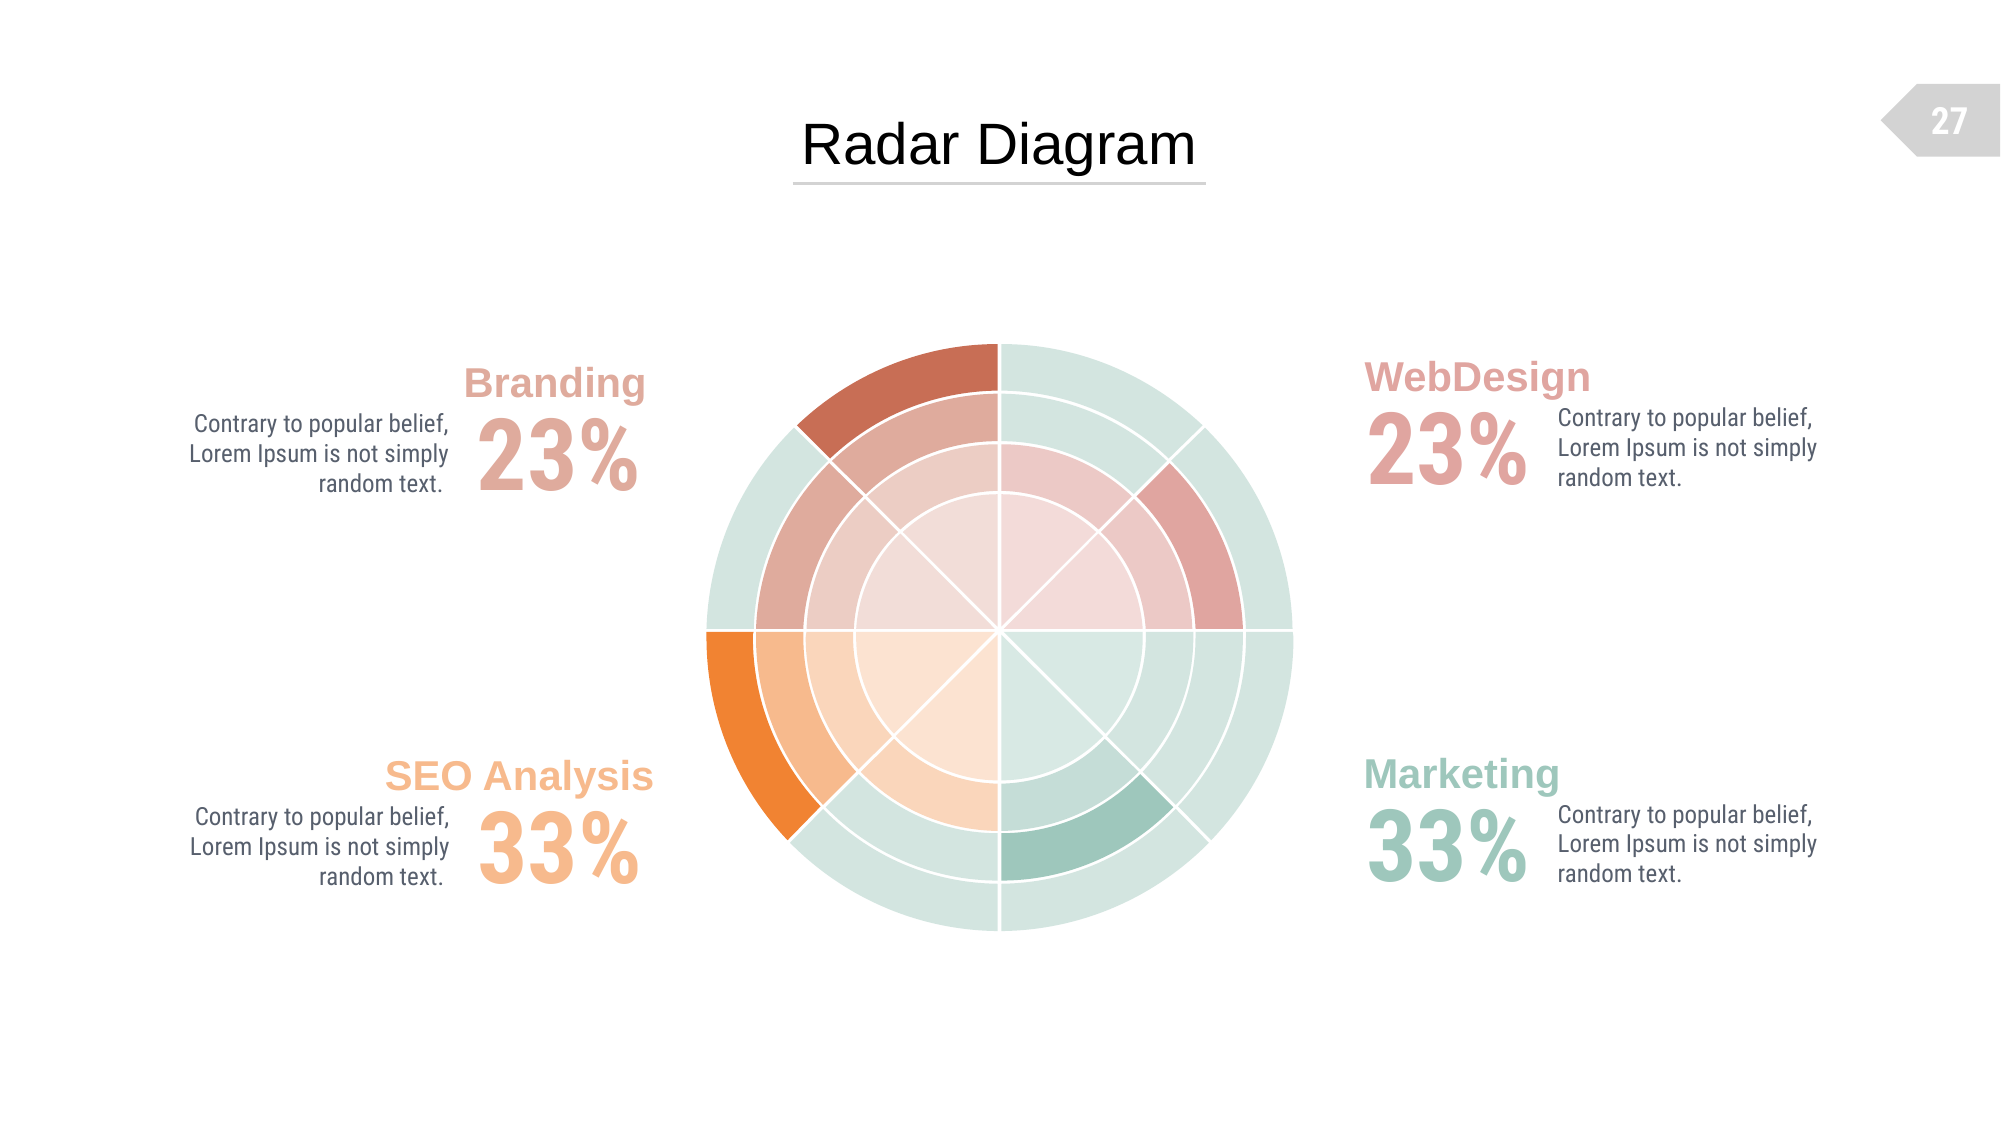

27
Radar Diagram
WebDesign

Branding
23%
23%

Contrary to popular belief, Lorem Ipsum is not simply random text.
Contrary to popular belief, Lorem Ipsum is not simply random text.

Marketing
SEO Analysis
33%
33%
Contrary to popular belief, Lorem Ipsum is not simply random text.
Contrary to popular belief, Lorem Ipsum is not simply random text.